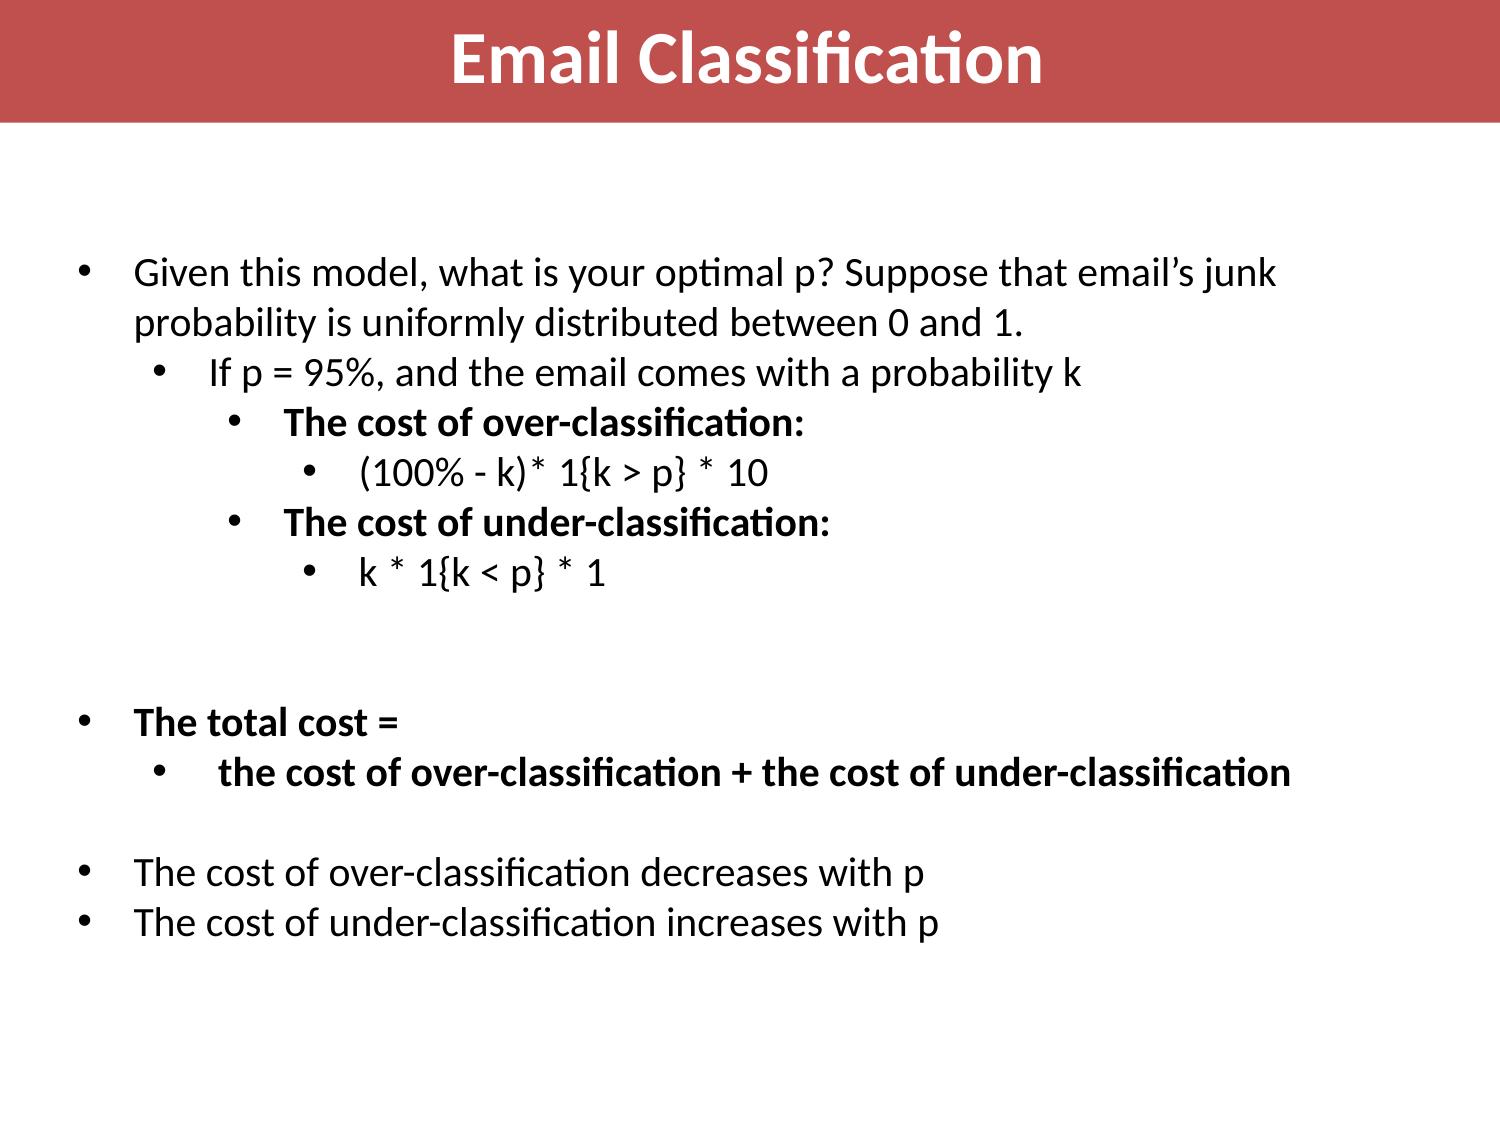

Email Classification

Given this model, what is your optimal p? Suppose that email’s junk probability is uniformly distributed between 0 and 1.
If p = 95%, and the email comes with a probability k
The cost of over-classification:
(100% - k)* 1{k > p} * 10
The cost of under-classification:
k * 1{k < p} * 1

The total cost =
 the cost of over-classification + the cost of under-classification

The cost of over-classification decreases with p
The cost of under-classification increases with p